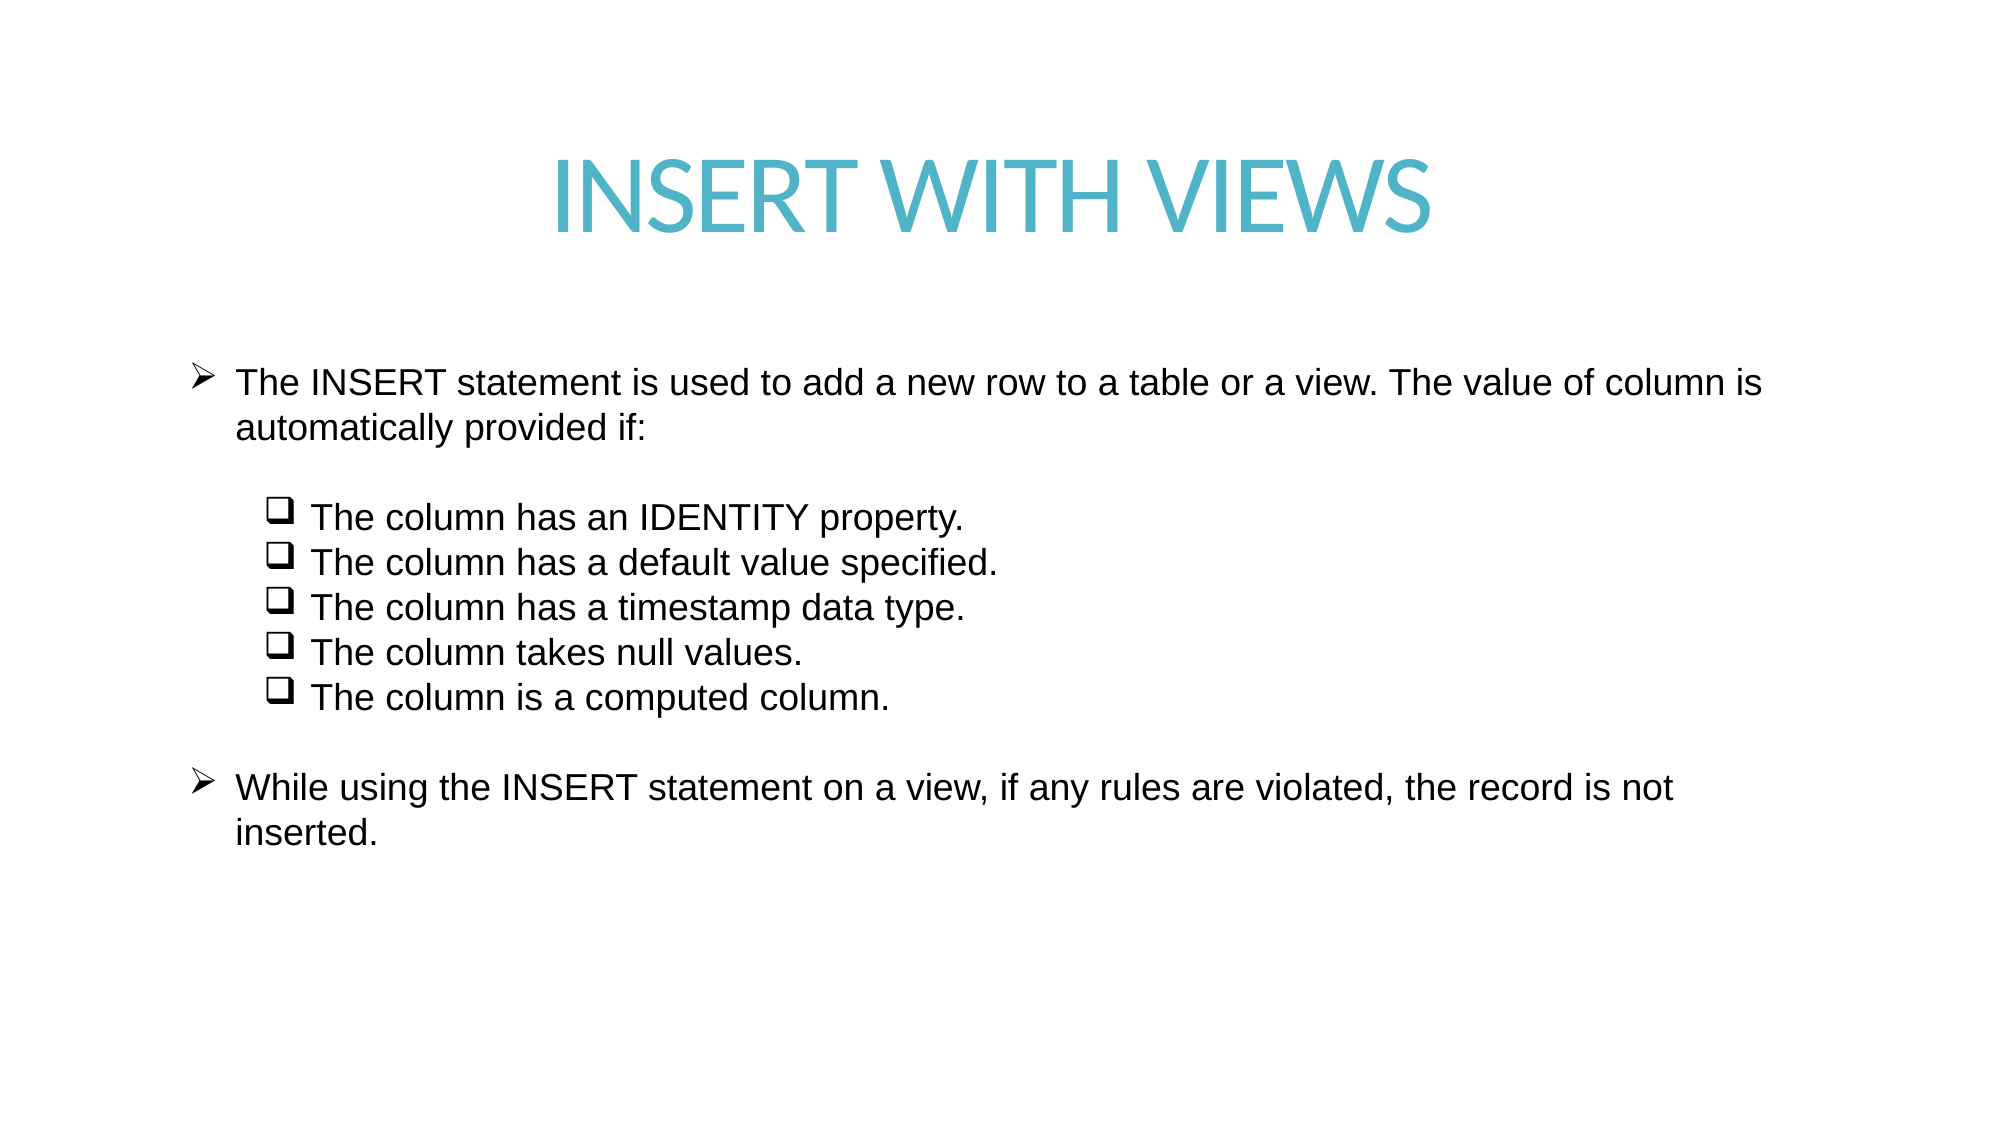

# INSERT WITH VIEWS
The INSERT statement is used to add a new row to a table or a view. The value of column is automatically provided if:

The column has an IDENTITY property.
The column has a default value specified.
The column has a timestamp data type.
The column takes null values.
The column is a computed column.

While using the INSERT statement on a view, if any rules are violated, the record is not inserted.